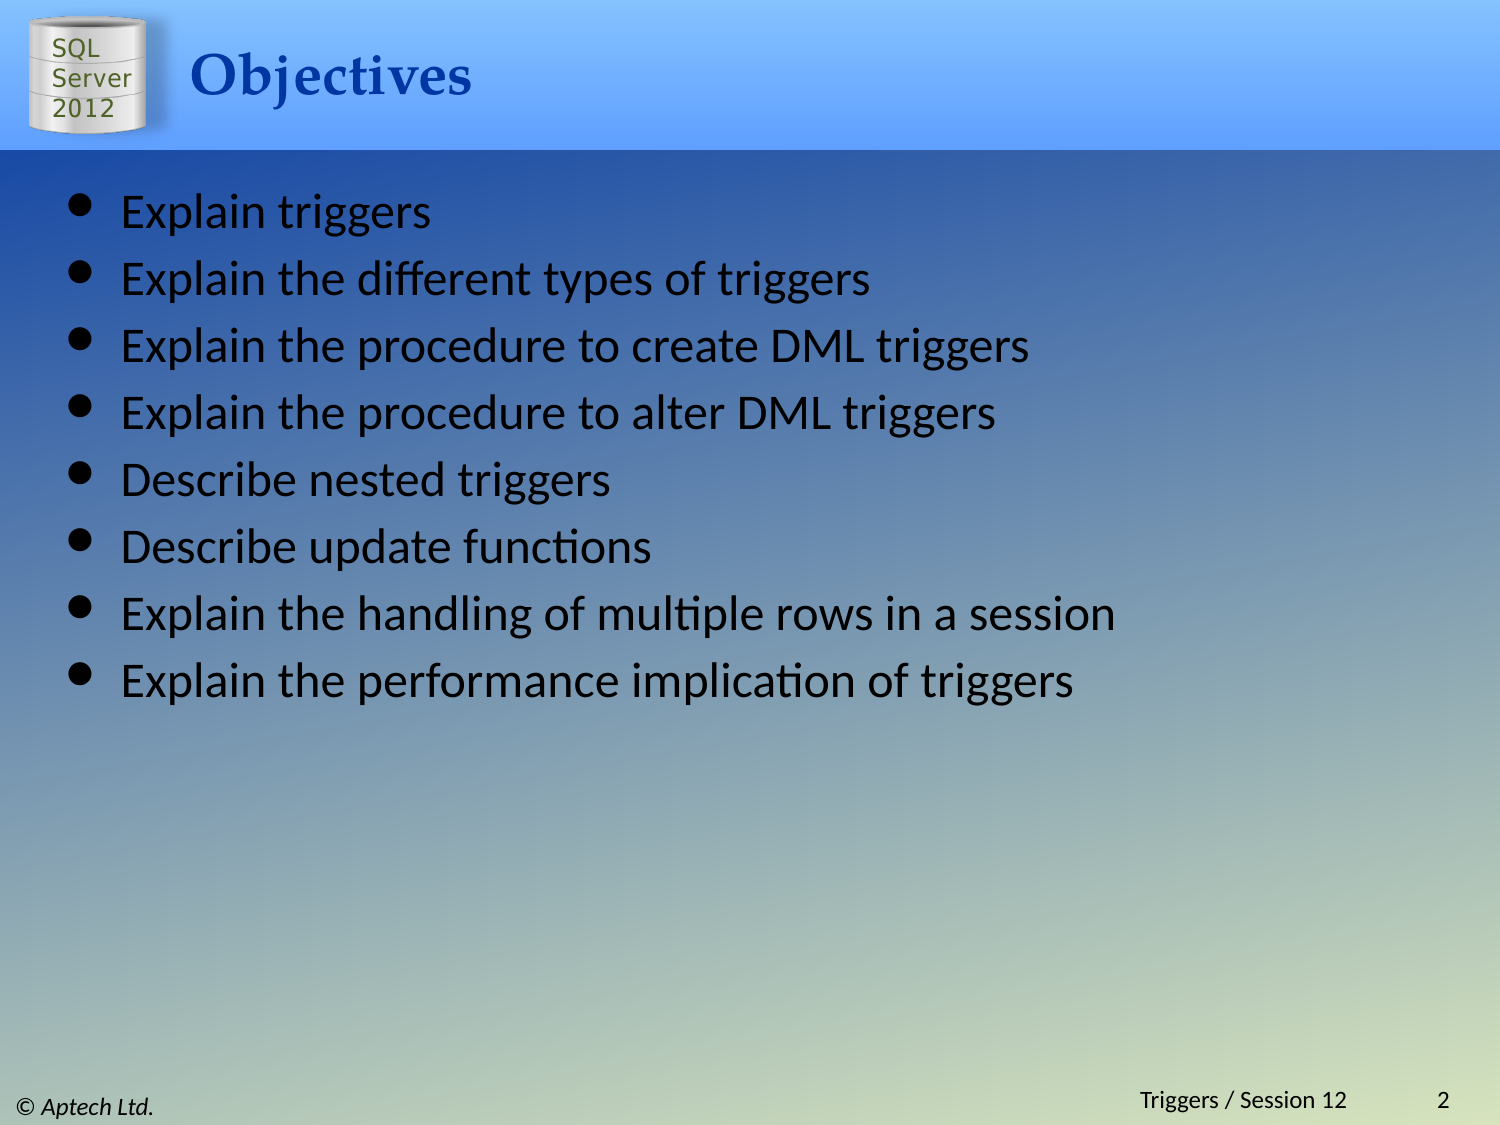

# Objectives
Explain triggers
Explain the different types of triggers
Explain the procedure to create DML triggers
Explain the procedure to alter DML triggers
Describe nested triggers
Describe update functions
Explain the handling of multiple rows in a session
Explain the performance implication of triggers

Triggers / Session 12
2